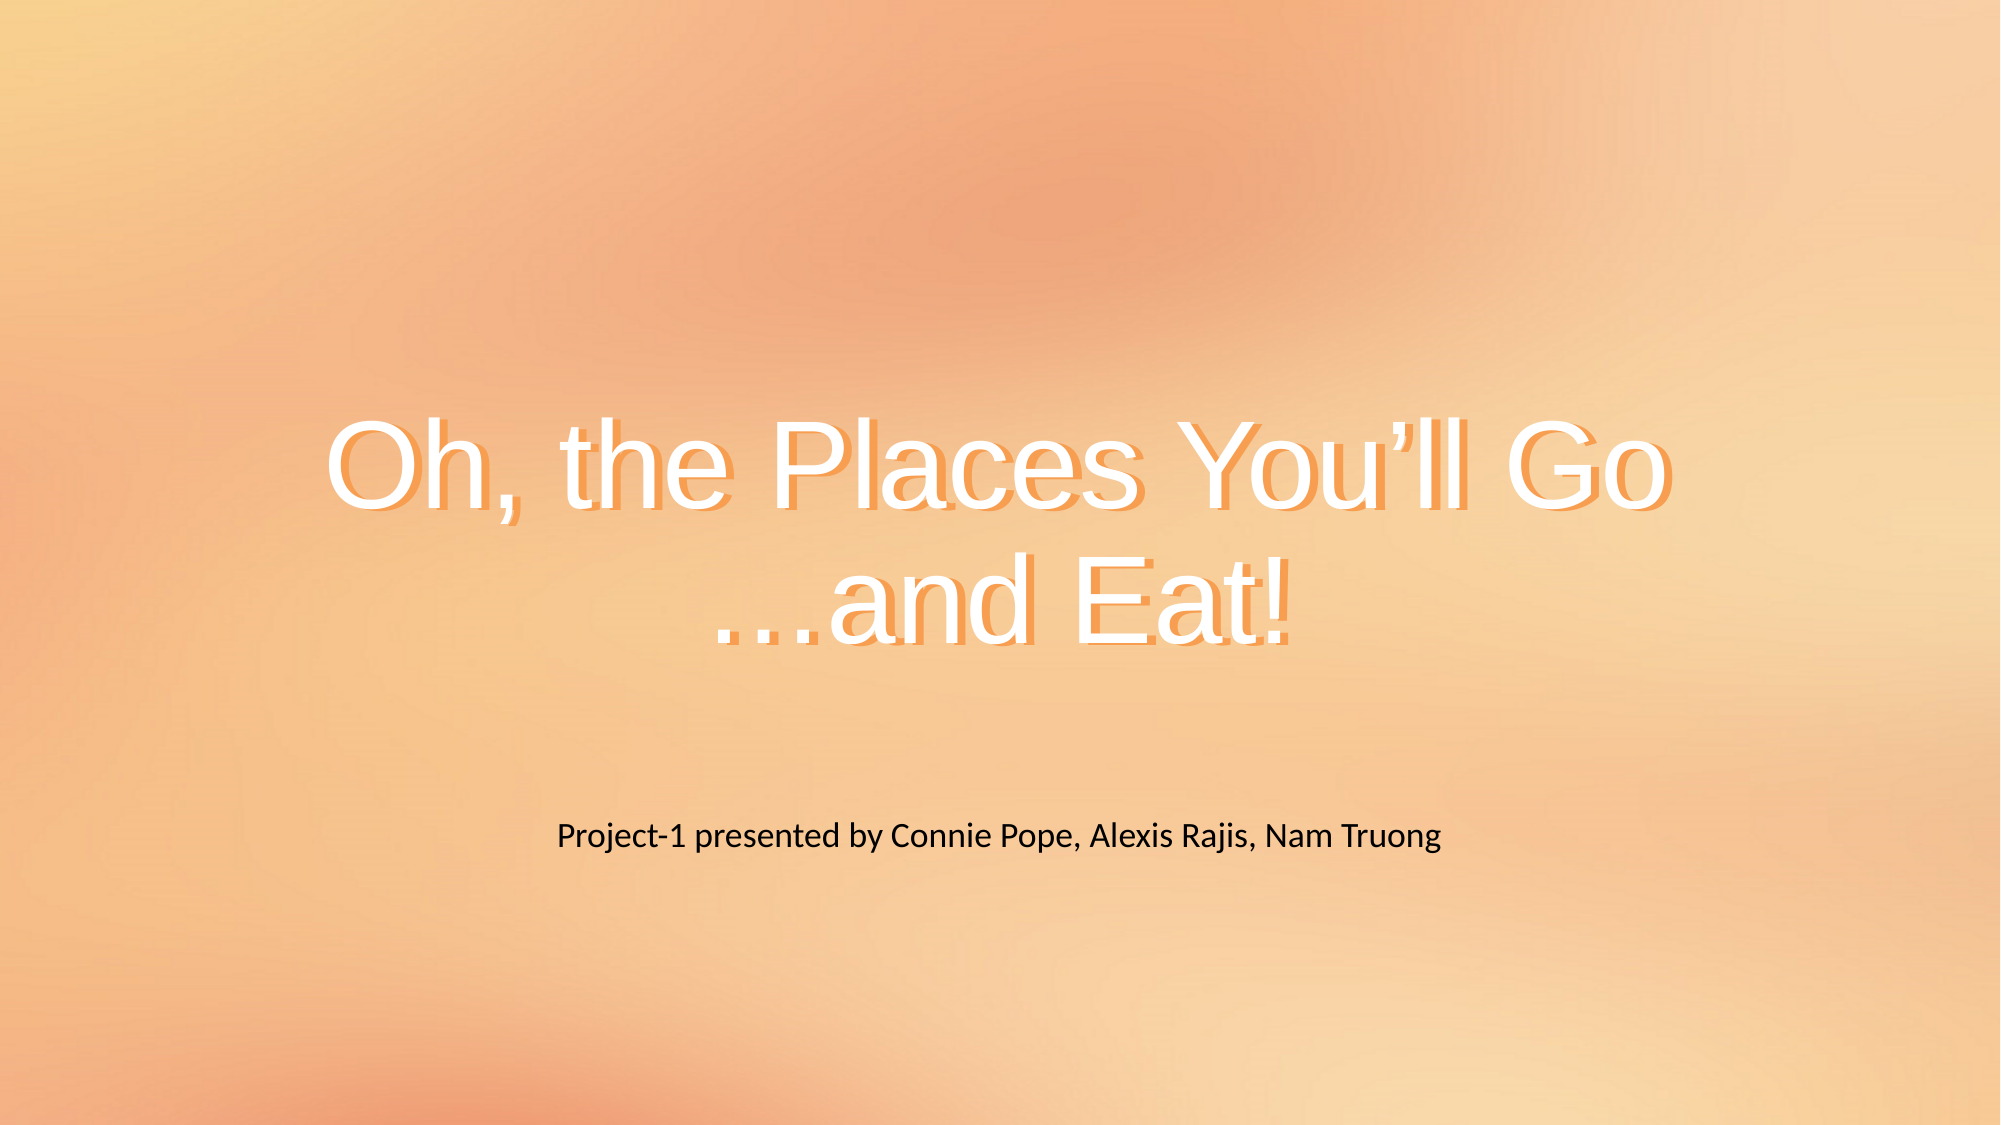

# Oh, the Places You’ll Go …and Eat!
Oh, the Places You’ll Go
…and Eat!
Project-1 presented by Connie Pope, Alexis Rajis, Nam Truong